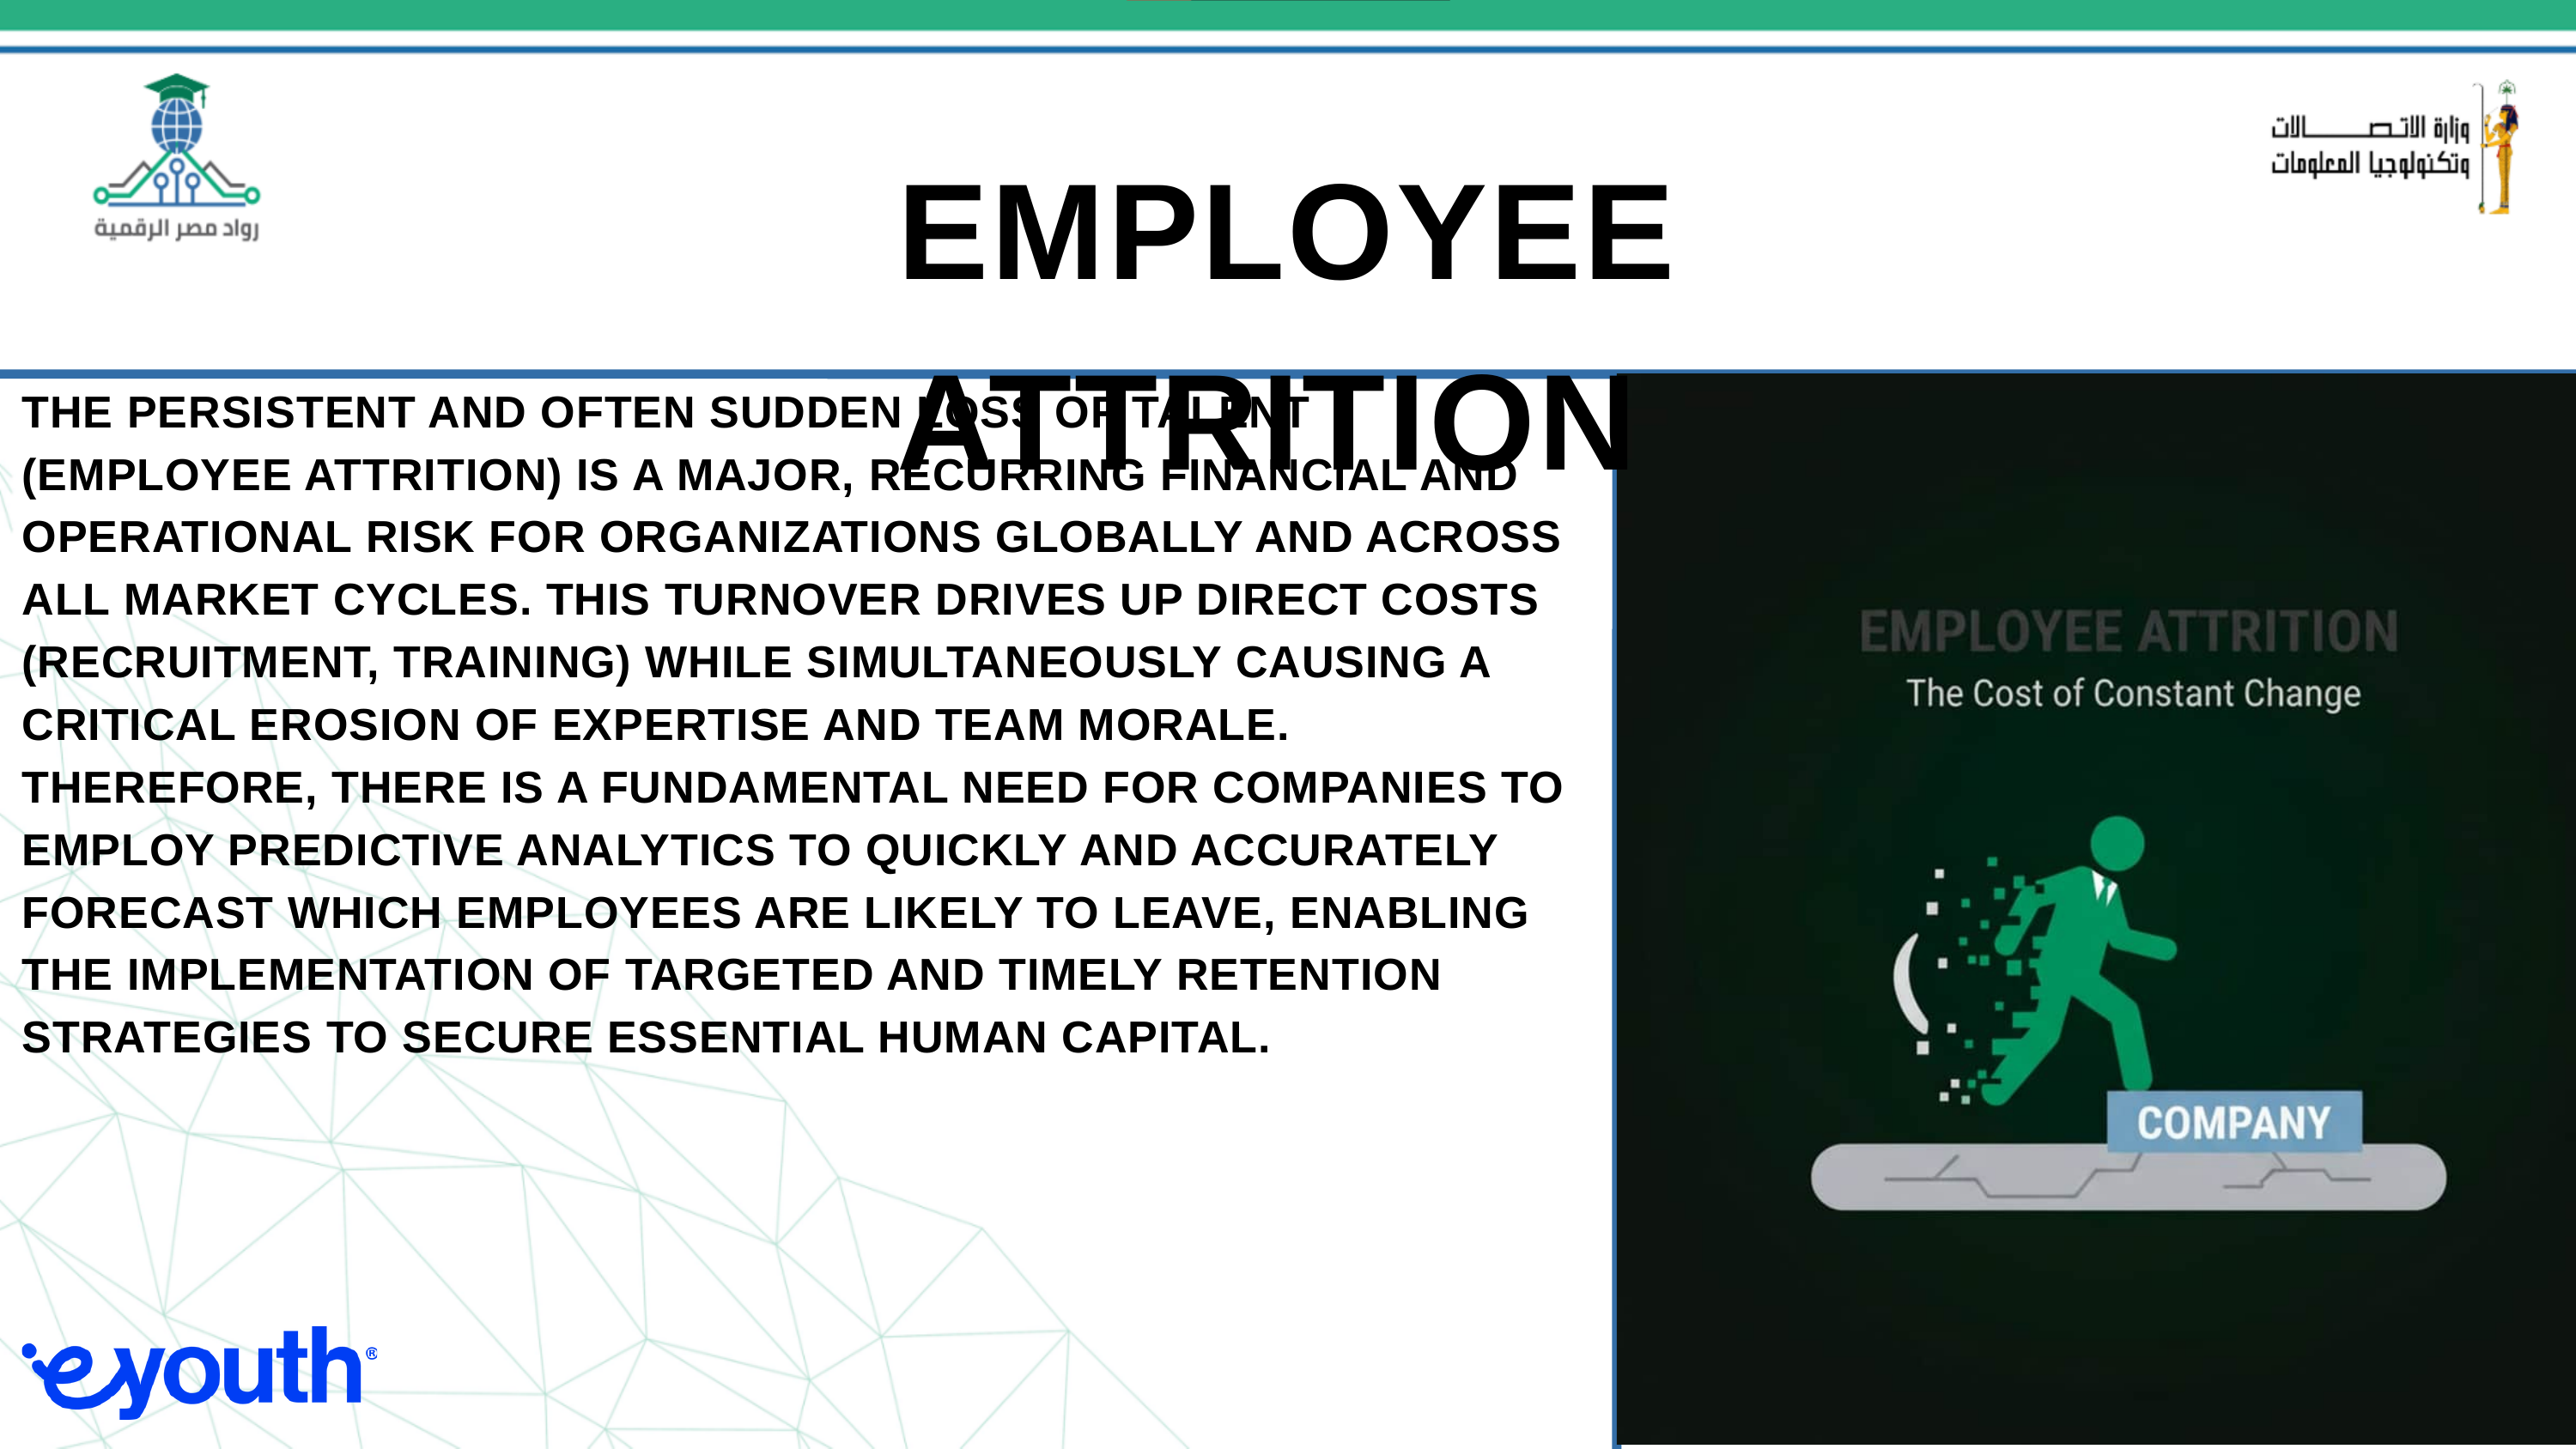

EMPLOYEE ATTRITION

THE PERSISTENT AND OFTEN SUDDEN LOSS OF TALENT (EMPLOYEE ATTRITION) IS A MAJOR, RECURRING FINANCIAL AND OPERATIONAL RISK FOR ORGANIZATIONS GLOBALLY AND ACROSS ALL MARKET CYCLES. THIS TURNOVER DRIVES UP DIRECT COSTS (RECRUITMENT, TRAINING) WHILE SIMULTANEOUSLY CAUSING A CRITICAL EROSION OF EXPERTISE AND TEAM MORALE. THEREFORE, THERE IS A FUNDAMENTAL NEED FOR COMPANIES TO EMPLOY PREDICTIVE ANALYTICS TO QUICKLY AND ACCURATELY FORECAST WHICH EMPLOYEES ARE LIKELY TO LEAVE, ENABLING THE IMPLEMENTATION OF TARGETED AND TIMELY RETENTION STRATEGIES TO SECURE ESSENTIAL HUMAN CAPITAL.